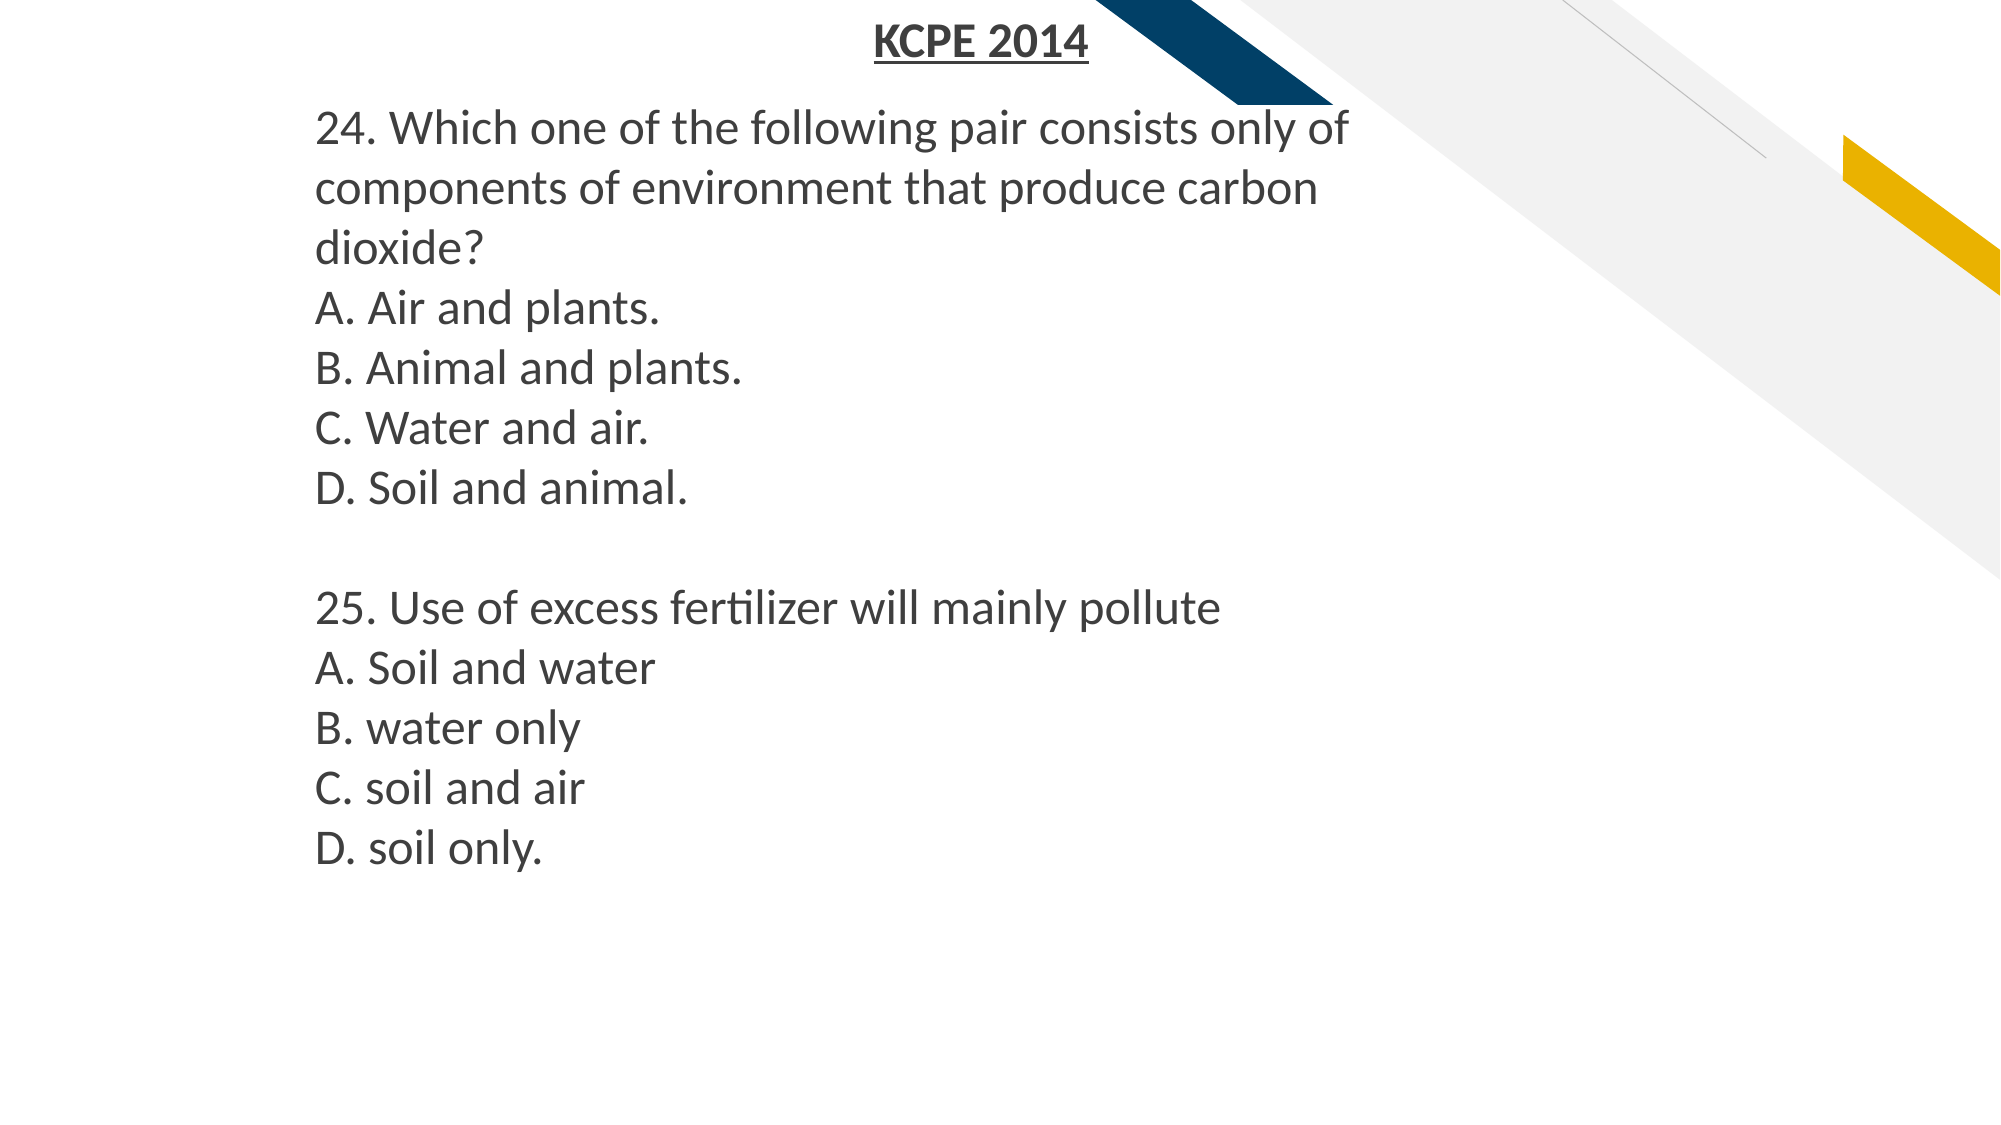

KCPE 2014
24. Which one of the following pair consists only of
components of environment that produce carbon
dioxide?
A. Air and plants.
B. Animal and plants.
C. Water and air.
D. Soil and animal.

25. Use of excess fertilizer will mainly pollute
A. Soil and water
B. water only
C. soil and air
D. soil only.